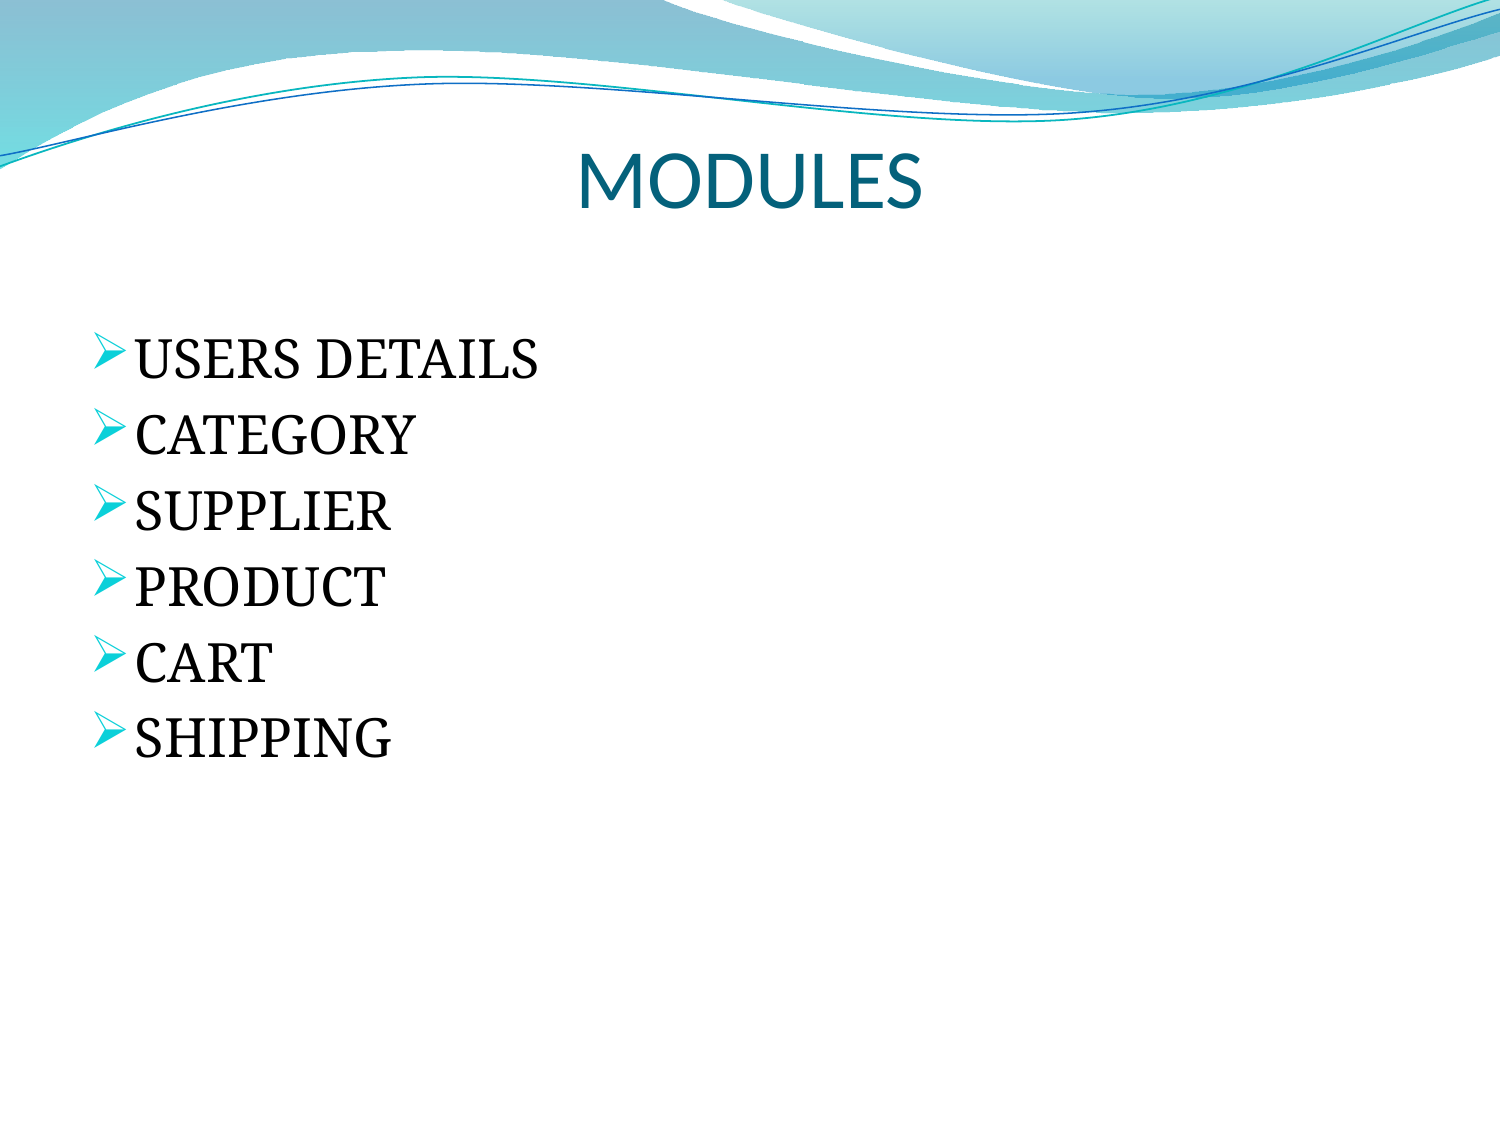

# MODULES
USERS DETAILS
CATEGORY
SUPPLIER
PRODUCT
CART
SHIPPING